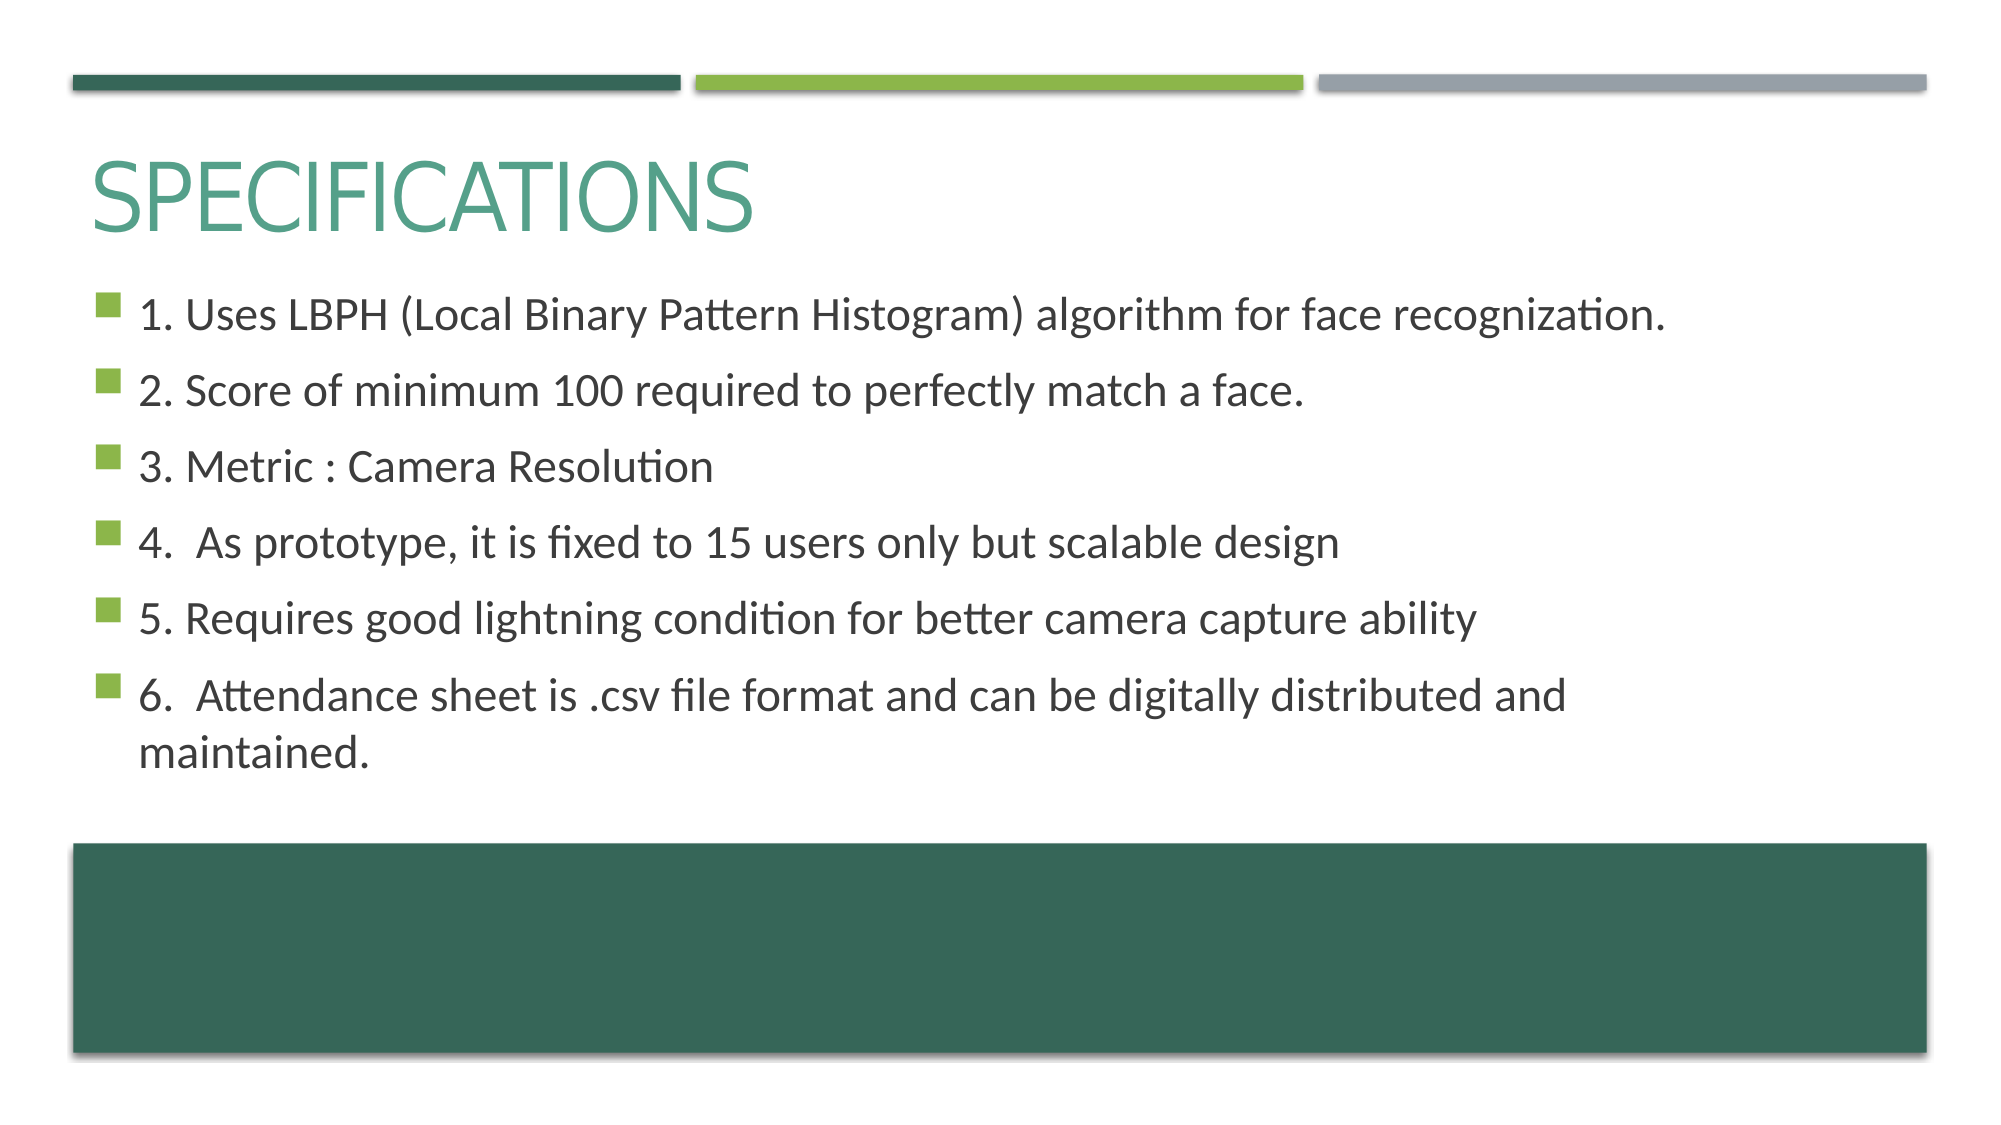

# SPECIFICATIONS
1. Uses LBPH (Local Binary Pattern Histogram) algorithm for face recognization.
2. Score of minimum 100 required to perfectly match a face.
3. Metric : Camera Resolution
4.  As prototype, it is fixed to 15 users only but scalable design
5. Requires good lightning condition for better camera capture ability
6.  Attendance sheet is .csv file format and can be digitally distributed and 				   maintained.